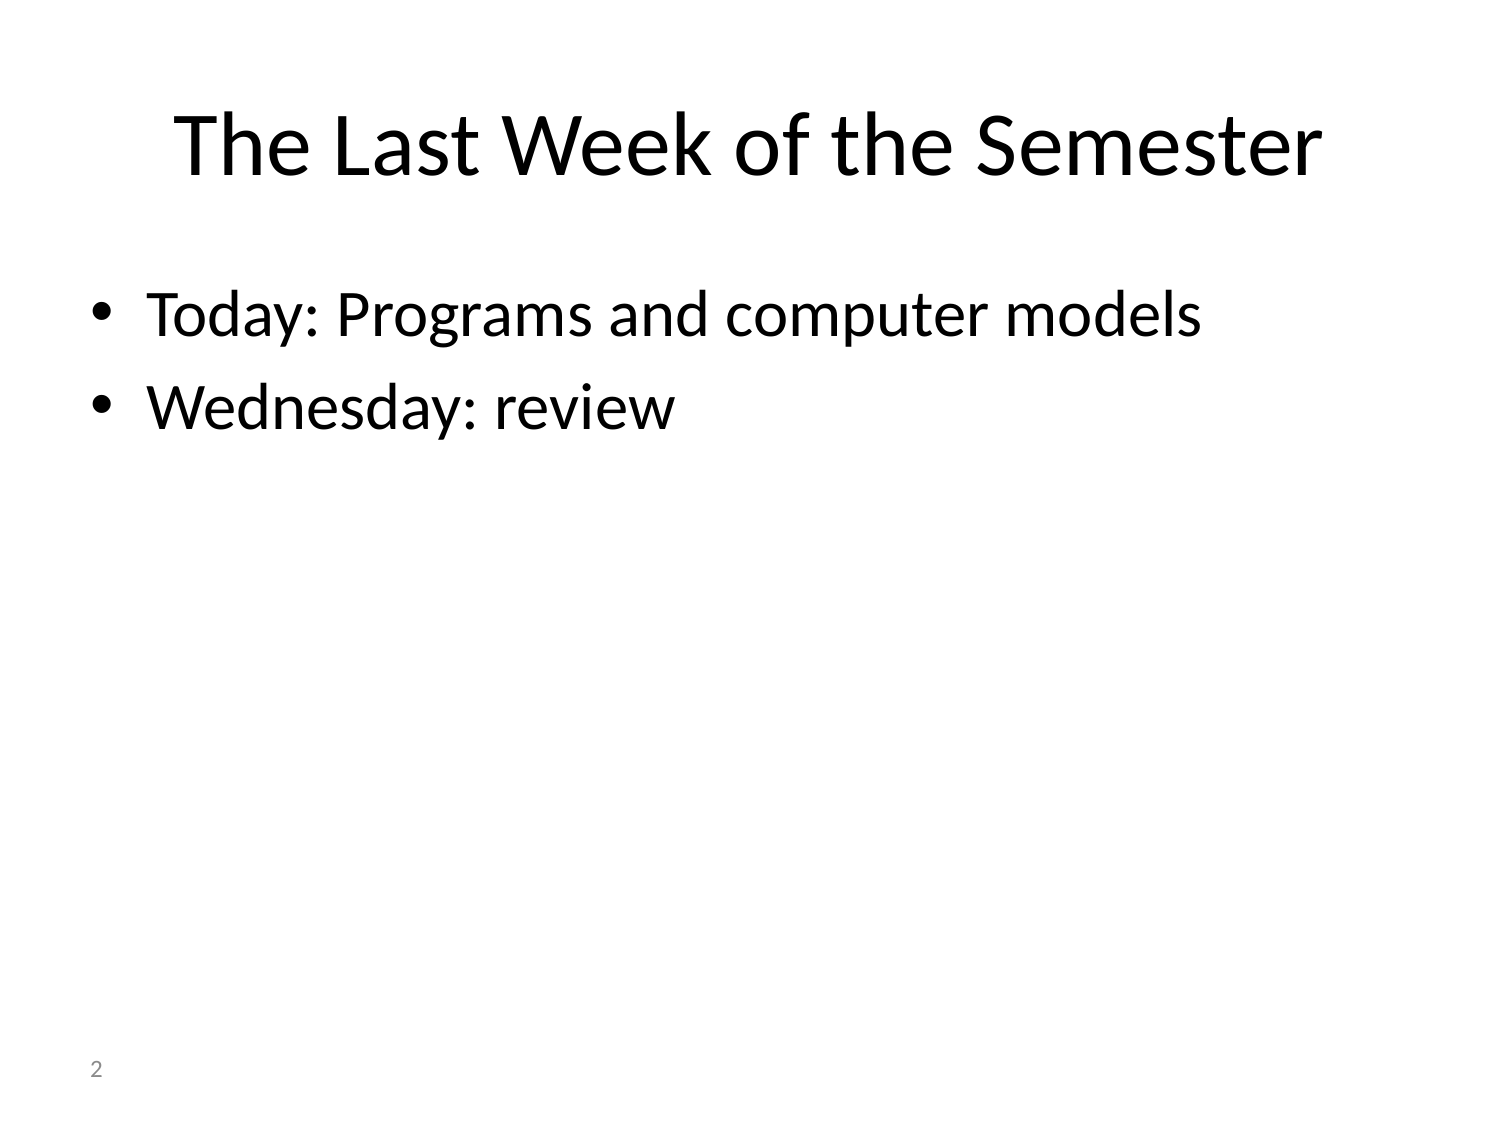

# The Last Week of the Semester
Today: Programs and computer models
Wednesday: review
2